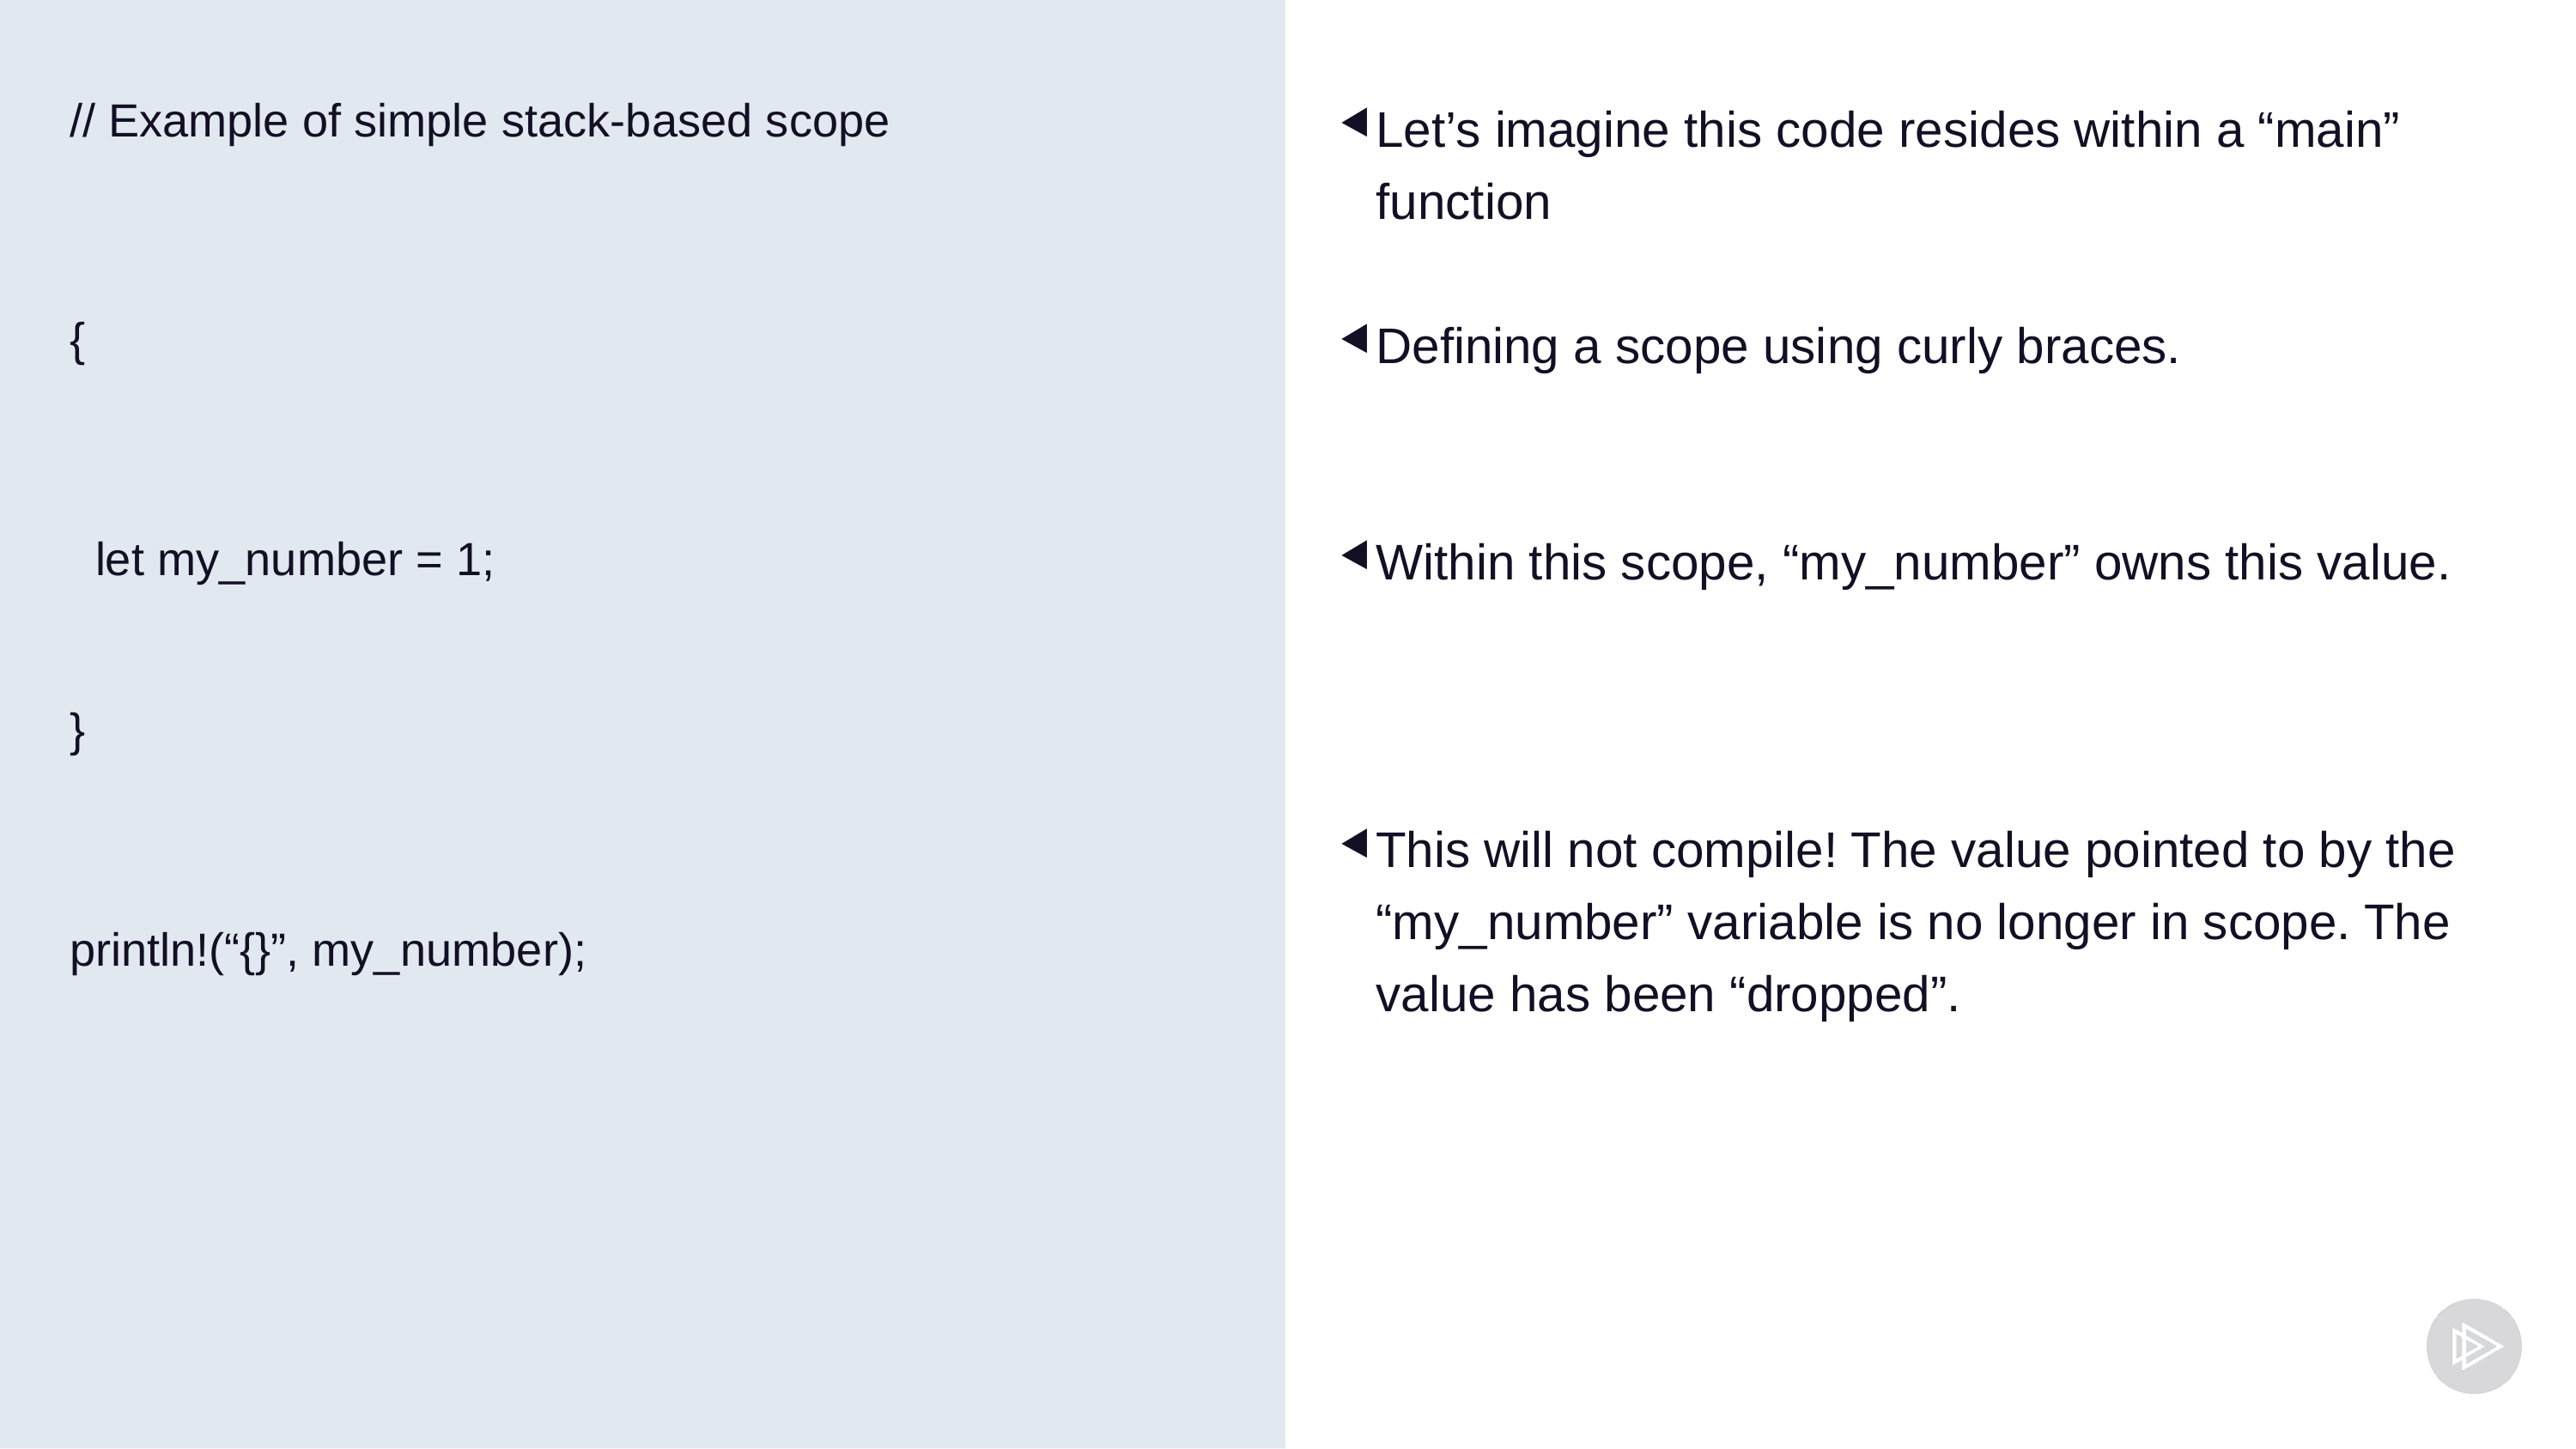

// Example of simple stack-based scope

{

  let my_number = 1;
}

println!(“{}”, my_number);
Let’s imagine this code resides within a “main” function

Defining a scope using curly braces.

Within this scope, “my_number” owns this value.

This will not compile! The value pointed to by the “my_number” variable is no longer in scope. The value has been “dropped”.